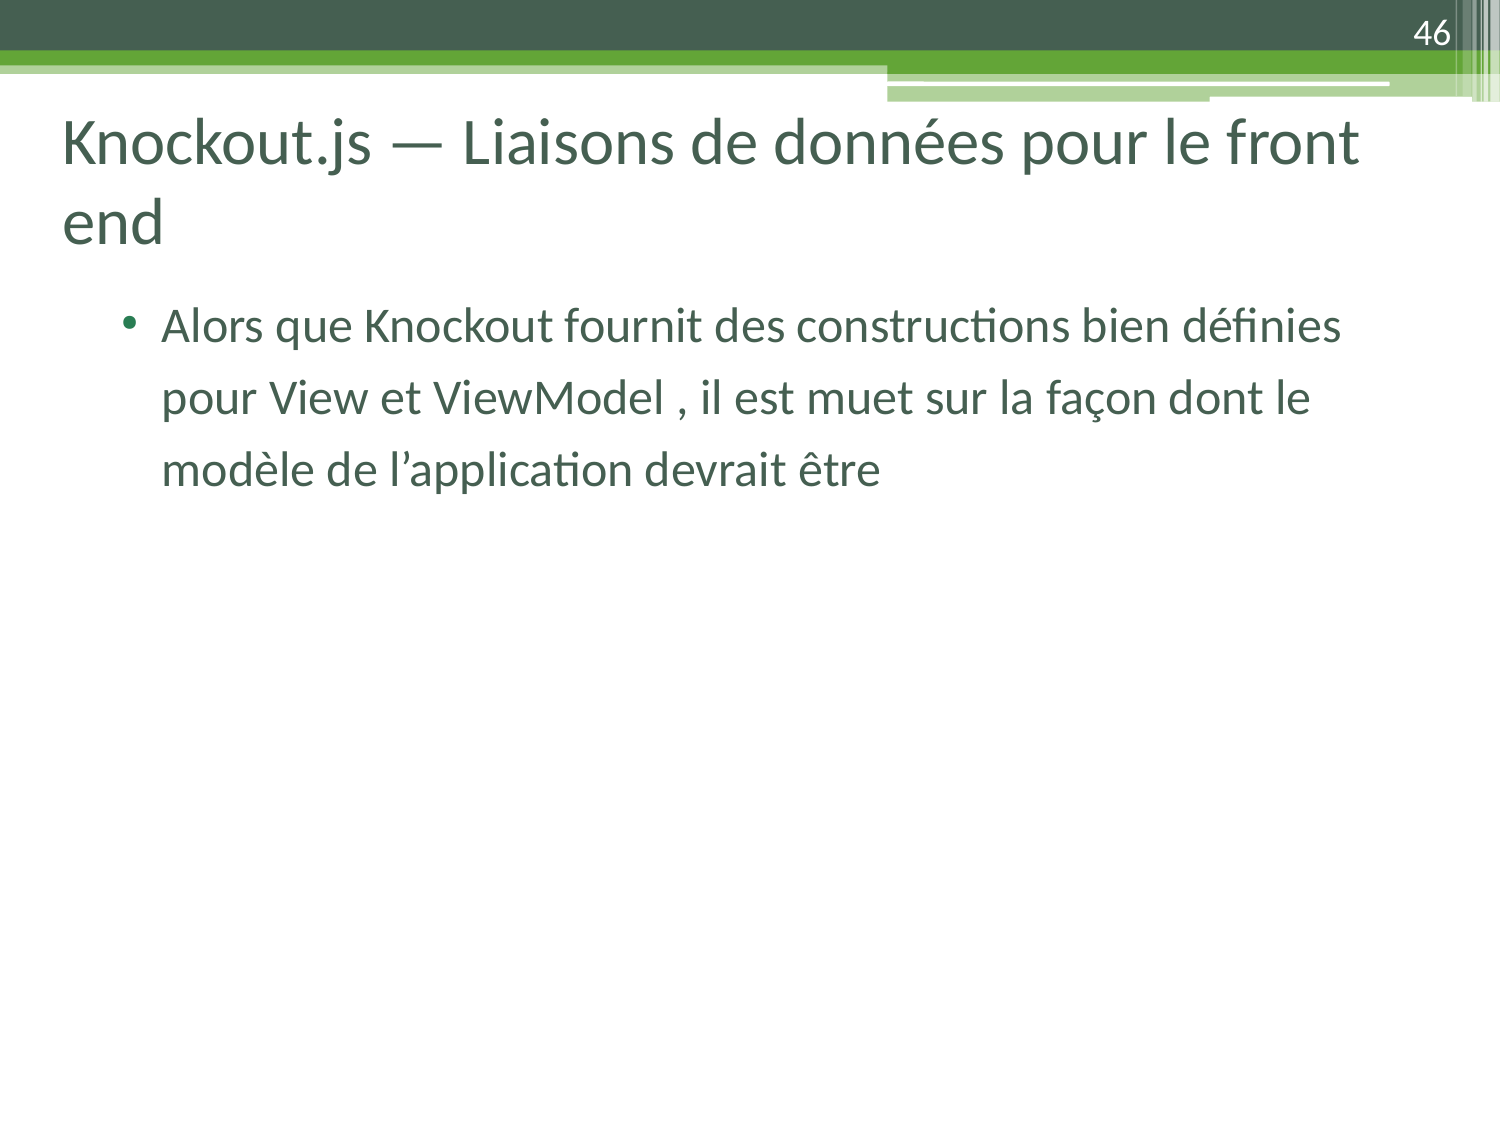

46
# Knockout.js — Liaisons de données pour le front end
Alors que Knockout fournit des constructions bien définies pour View et ViewModel , il est muet sur la façon dont le modèle de l’application devrait être